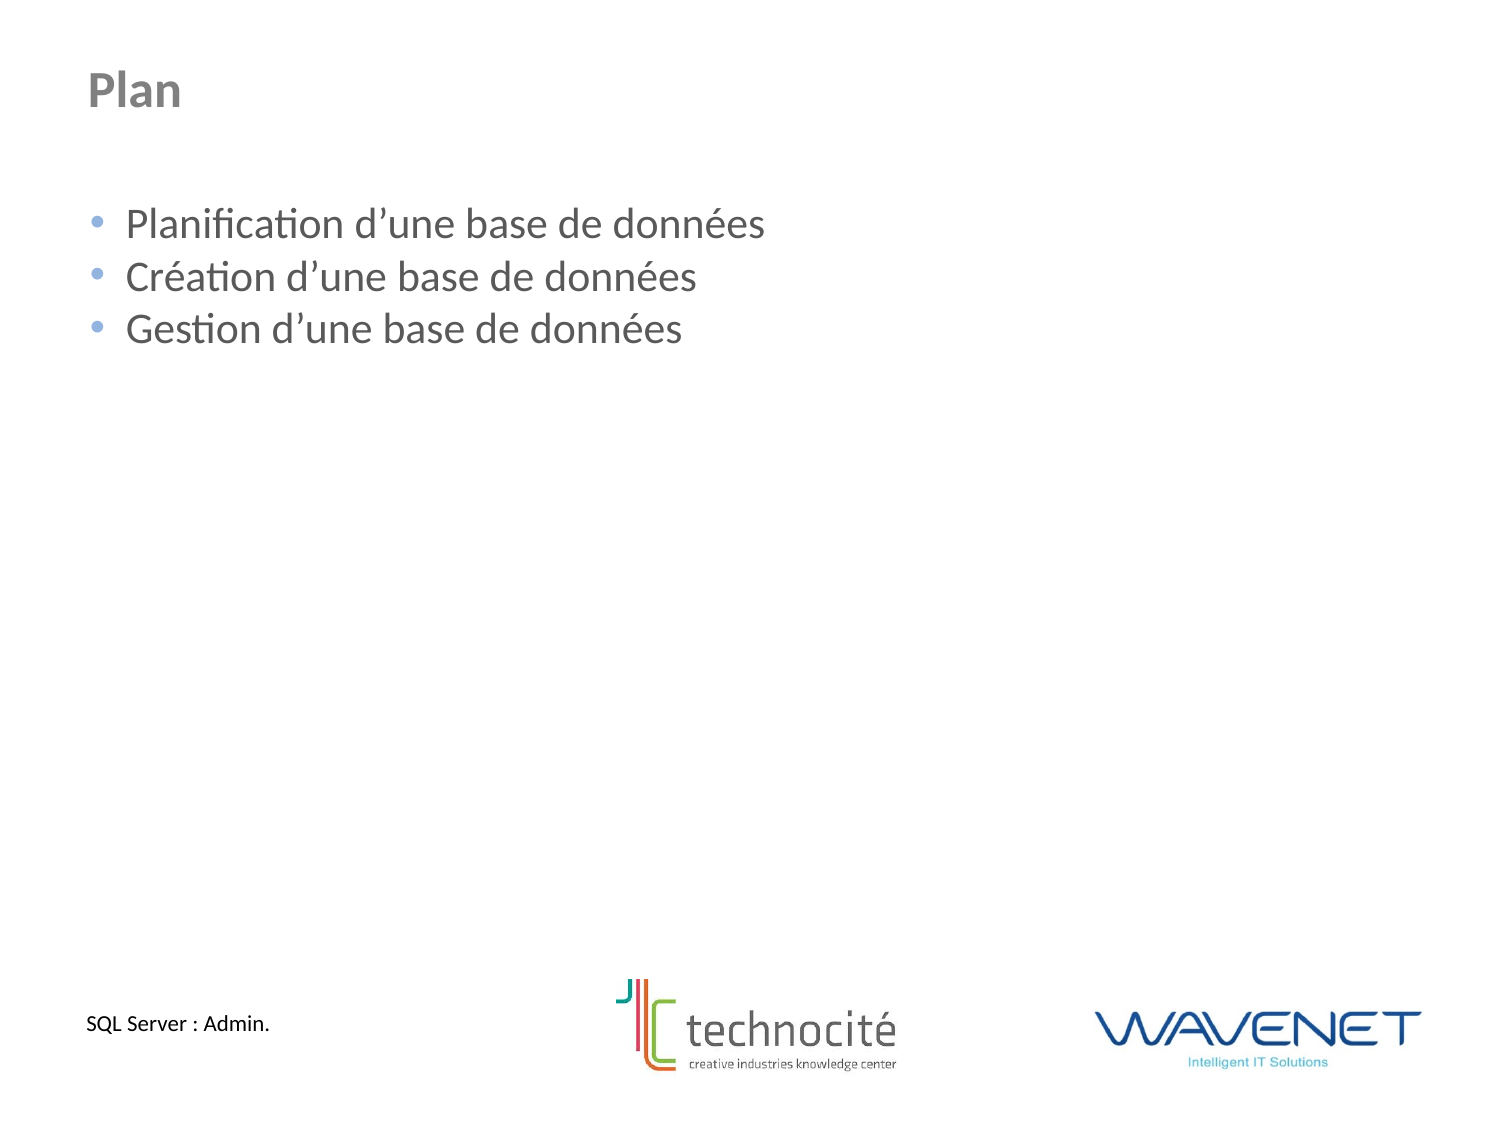

Plan
Planification d’une base de données
Création d’une base de données
Gestion d’une base de données
SQL Server : Admin.